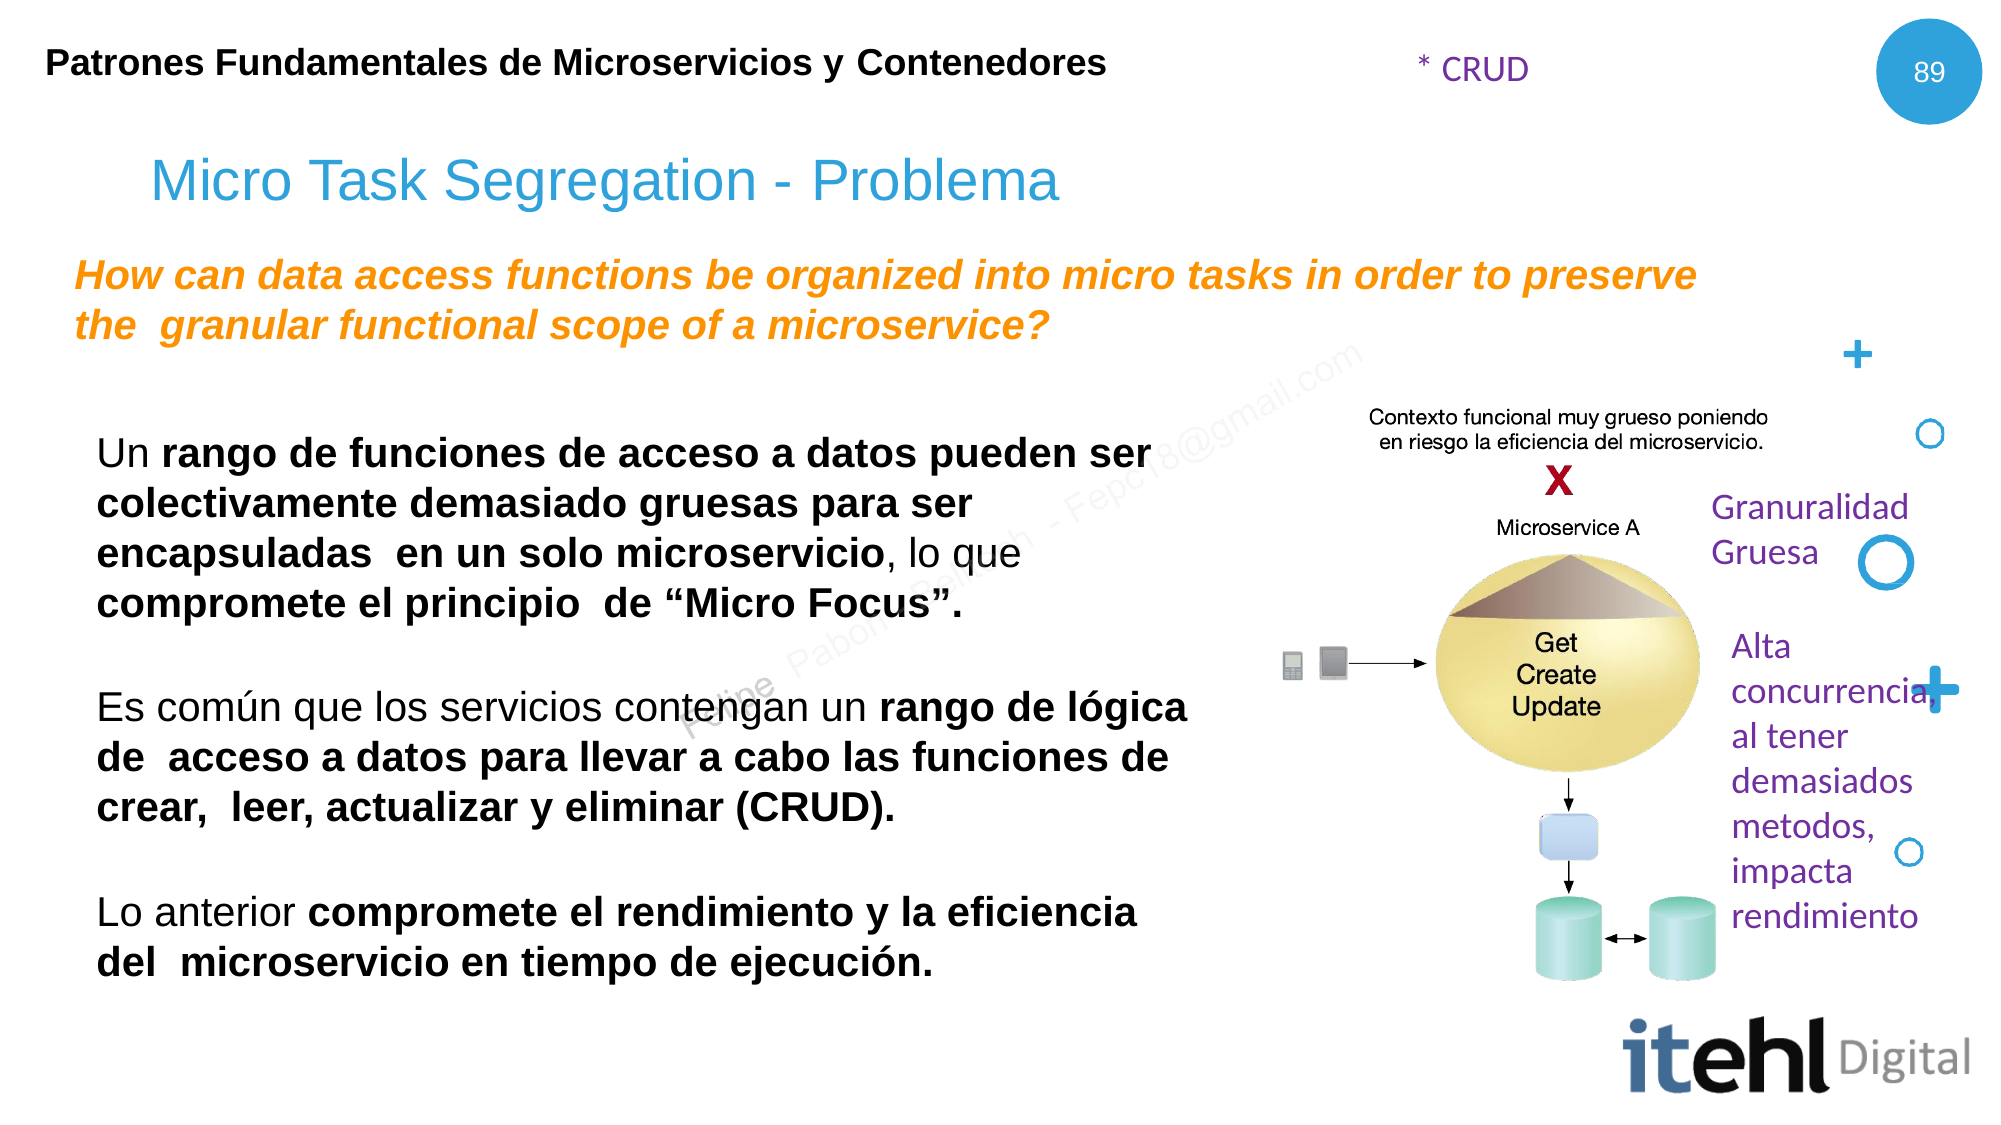

Patrones Fundamentales de Microservicios y Contenedores
* CRUD
89
# Micro Task Segregation - Problema
How can data access functions be organized into micro tasks in order to preserve the  granular functional scope of a microservice?

Un rango de funciones de acceso a datos pueden ser  colectivamente demasiado gruesas para ser encapsuladas  en un solo microservicio, lo que compromete el principio  de “Micro Focus”.

Es común que los servicios contengan un rango de lógica de  acceso a datos para llevar a cabo las funciones de crear,  leer, actualizar y eliminar (CRUD).

Lo anterior compromete el rendimiento y la eficiencia del  microservicio en tiempo de ejecución.

Granuralidad Gruesa

Alta concurrencia, al tener demasiados metodos, impacta rendimiento